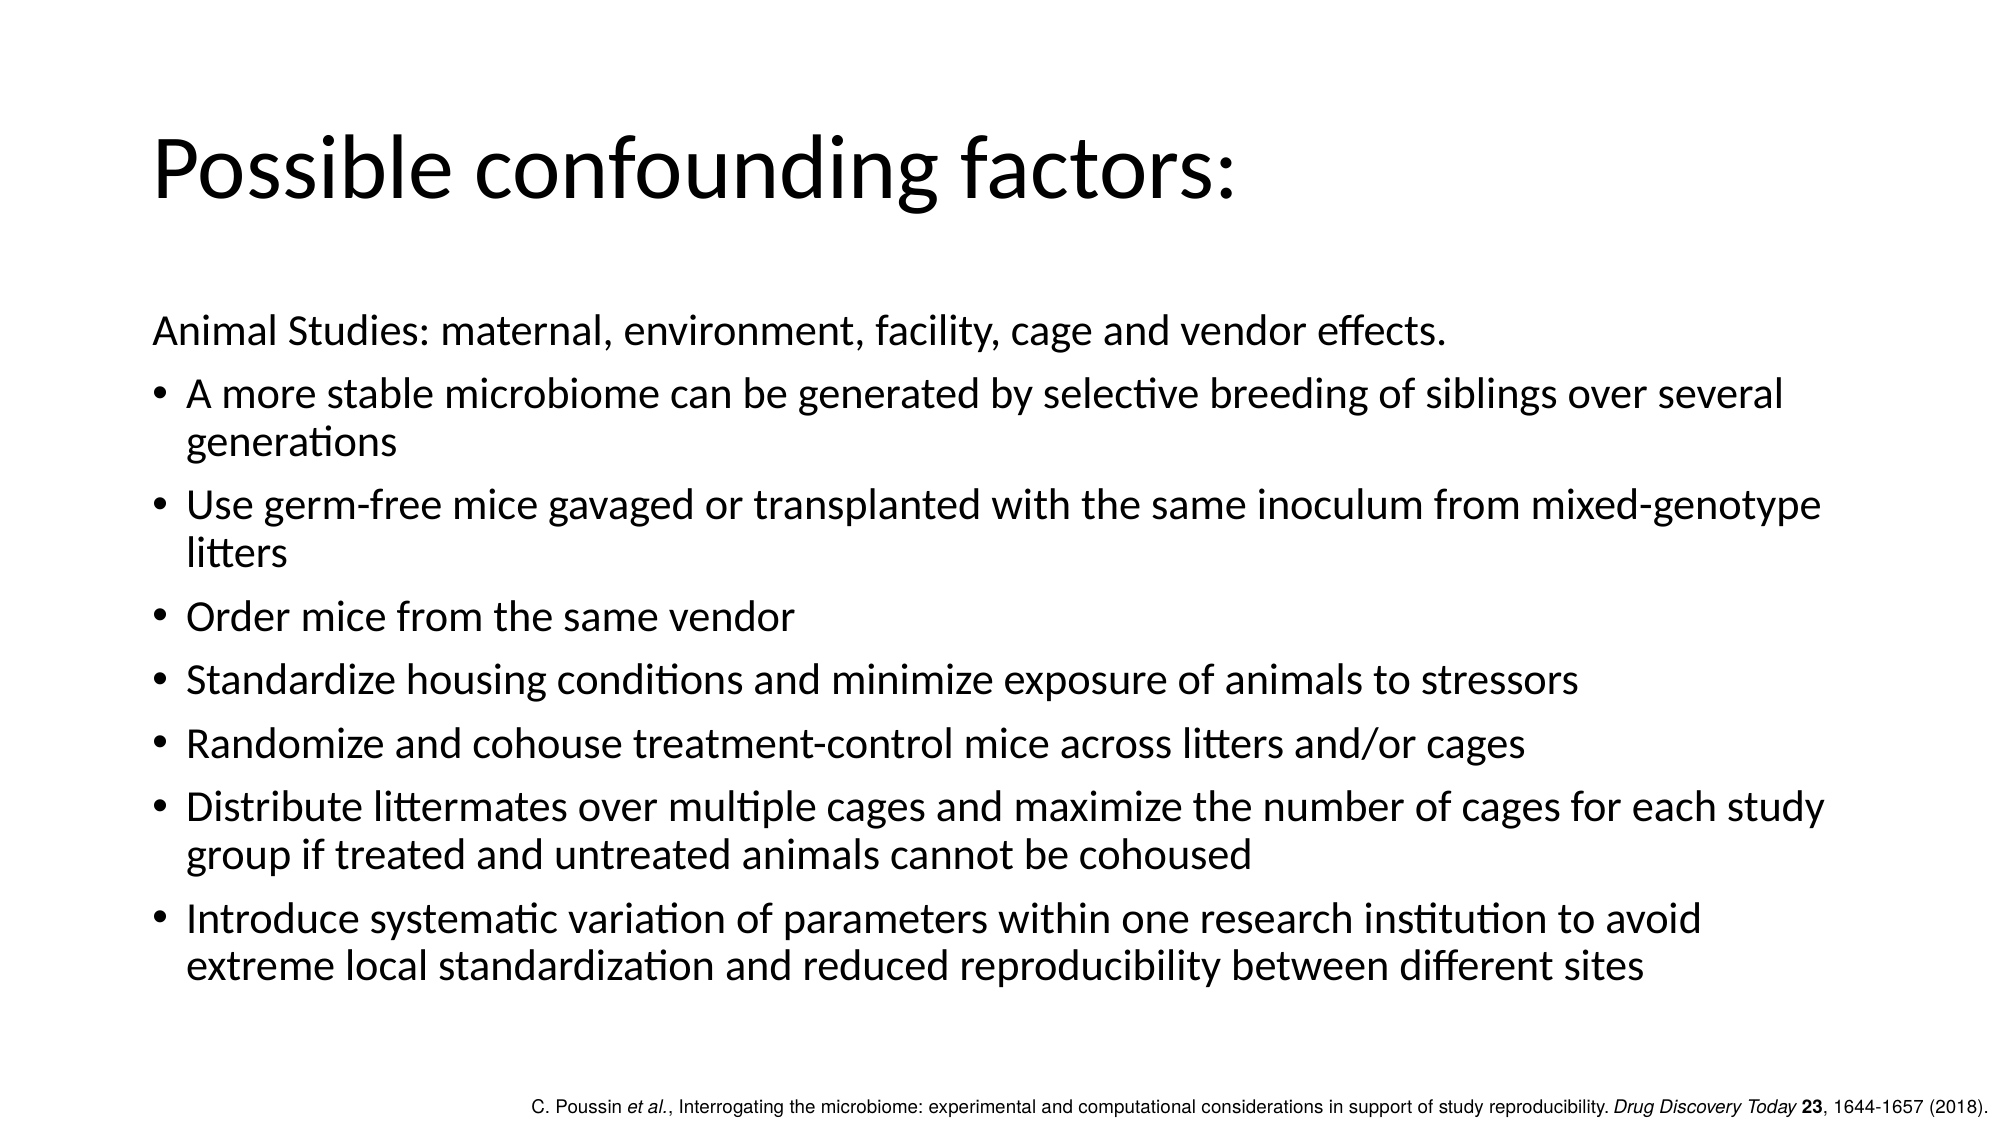

# Possible confounding factors:
Animal Studies: maternal, environment, facility, cage and vendor effects.
A more stable microbiome can be generated by selective breeding of siblings over several generations
Use germ-free mice gavaged or transplanted with the same inoculum from mixed-genotype litters
Order mice from the same vendor
Standardize housing conditions and minimize exposure of animals to stressors
Randomize and cohouse treatment-control mice across litters and/or cages
Distribute littermates over multiple cages and maximize the number of cages for each study group if treated and untreated animals cannot be cohoused
Introduce systematic variation of parameters within one research institution to avoid extreme local standardization and reduced reproducibility between different sites

C. Poussin et al., Interrogating the microbiome: experimental and computational considerations in support of study reproducibility. Drug Discovery Today 23, 1644-1657 (2018).